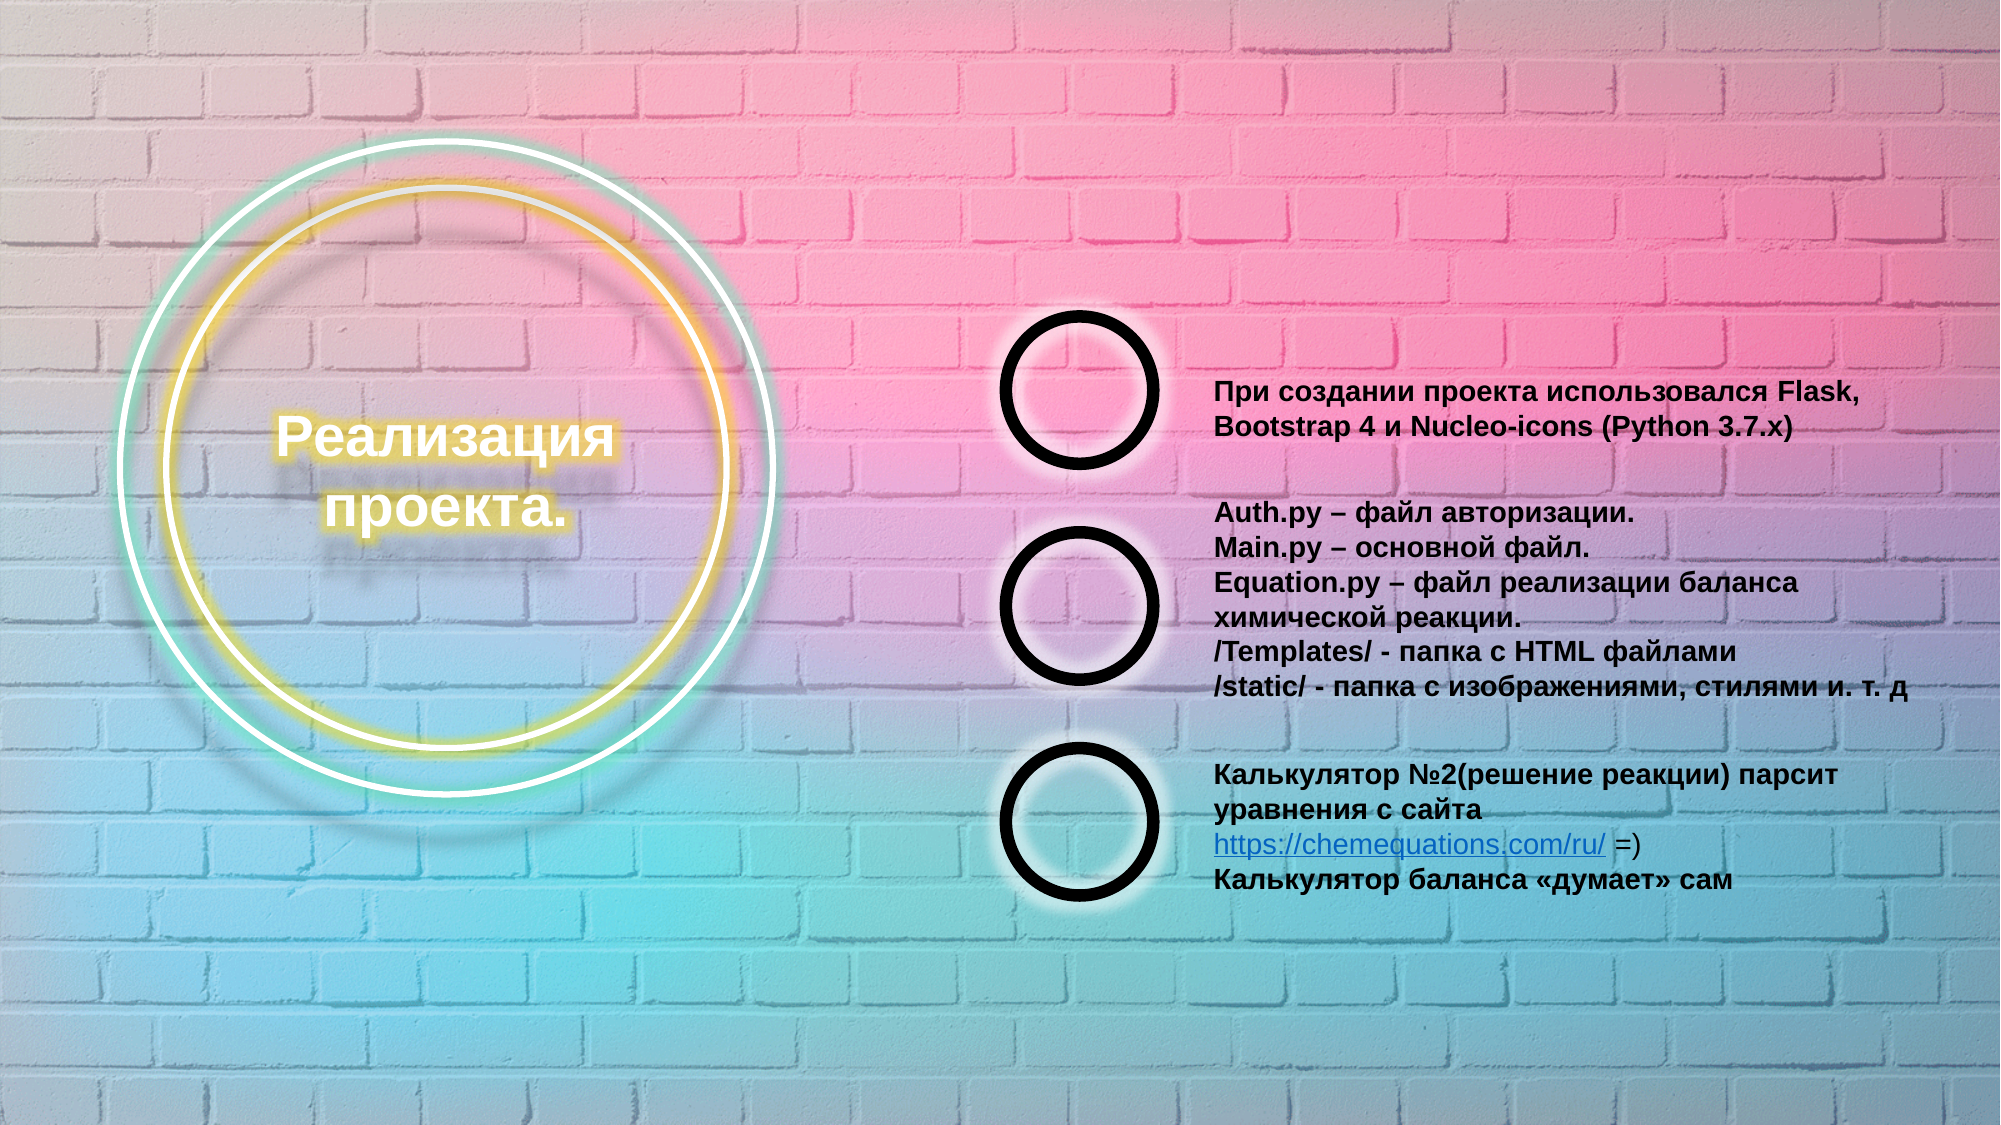

Реализация проекта.

При создании проекта использовался Flask, Bootstrap 4 и Nucleo-icons (Python 3.7.x)
Auth.py – файл авторизации.
Main.py – основной файл.
Equation.py – файл реализации баланса химической реакции.
/Templates/ - папка с HTML файлами
/static/ - папка с изображениями, стилями и. т. д

Калькулятор №2(решение реакции) парсит уравнения с сайта https://chemequations.com/ru/ =)
Калькулятор баланса «думает» сам